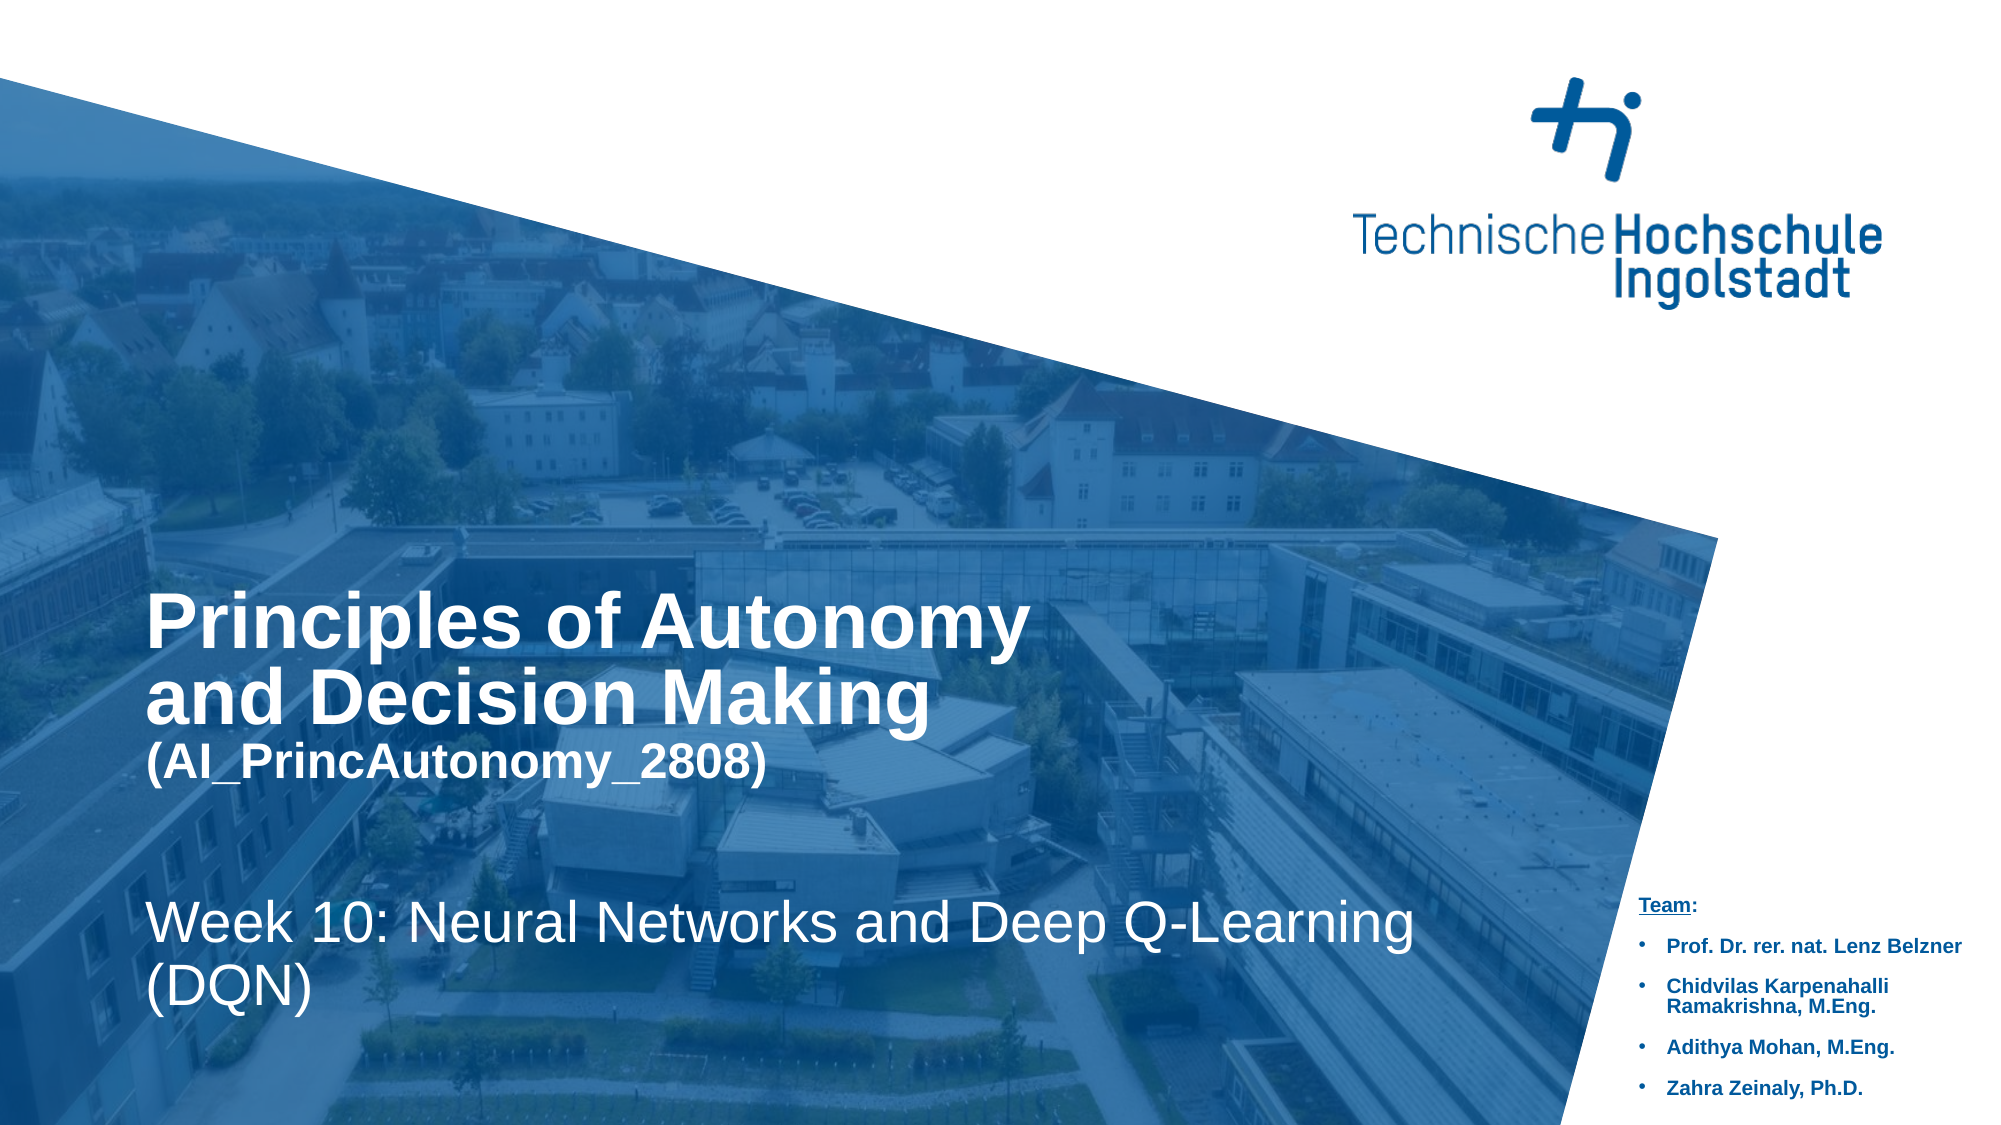

Principles of Autonomy and Decision Making
(AI_PrincAutonomy_2808)

Team:
Prof. Dr. rer. nat. Lenz Belzner
Chidvilas Karpenahalli Ramakrishna, M.Eng.
Adithya Mohan, M.Eng.
Zahra Zeinaly, Ph.D.
Week 10: Neural Networks and Deep Q-Learning (DQN)